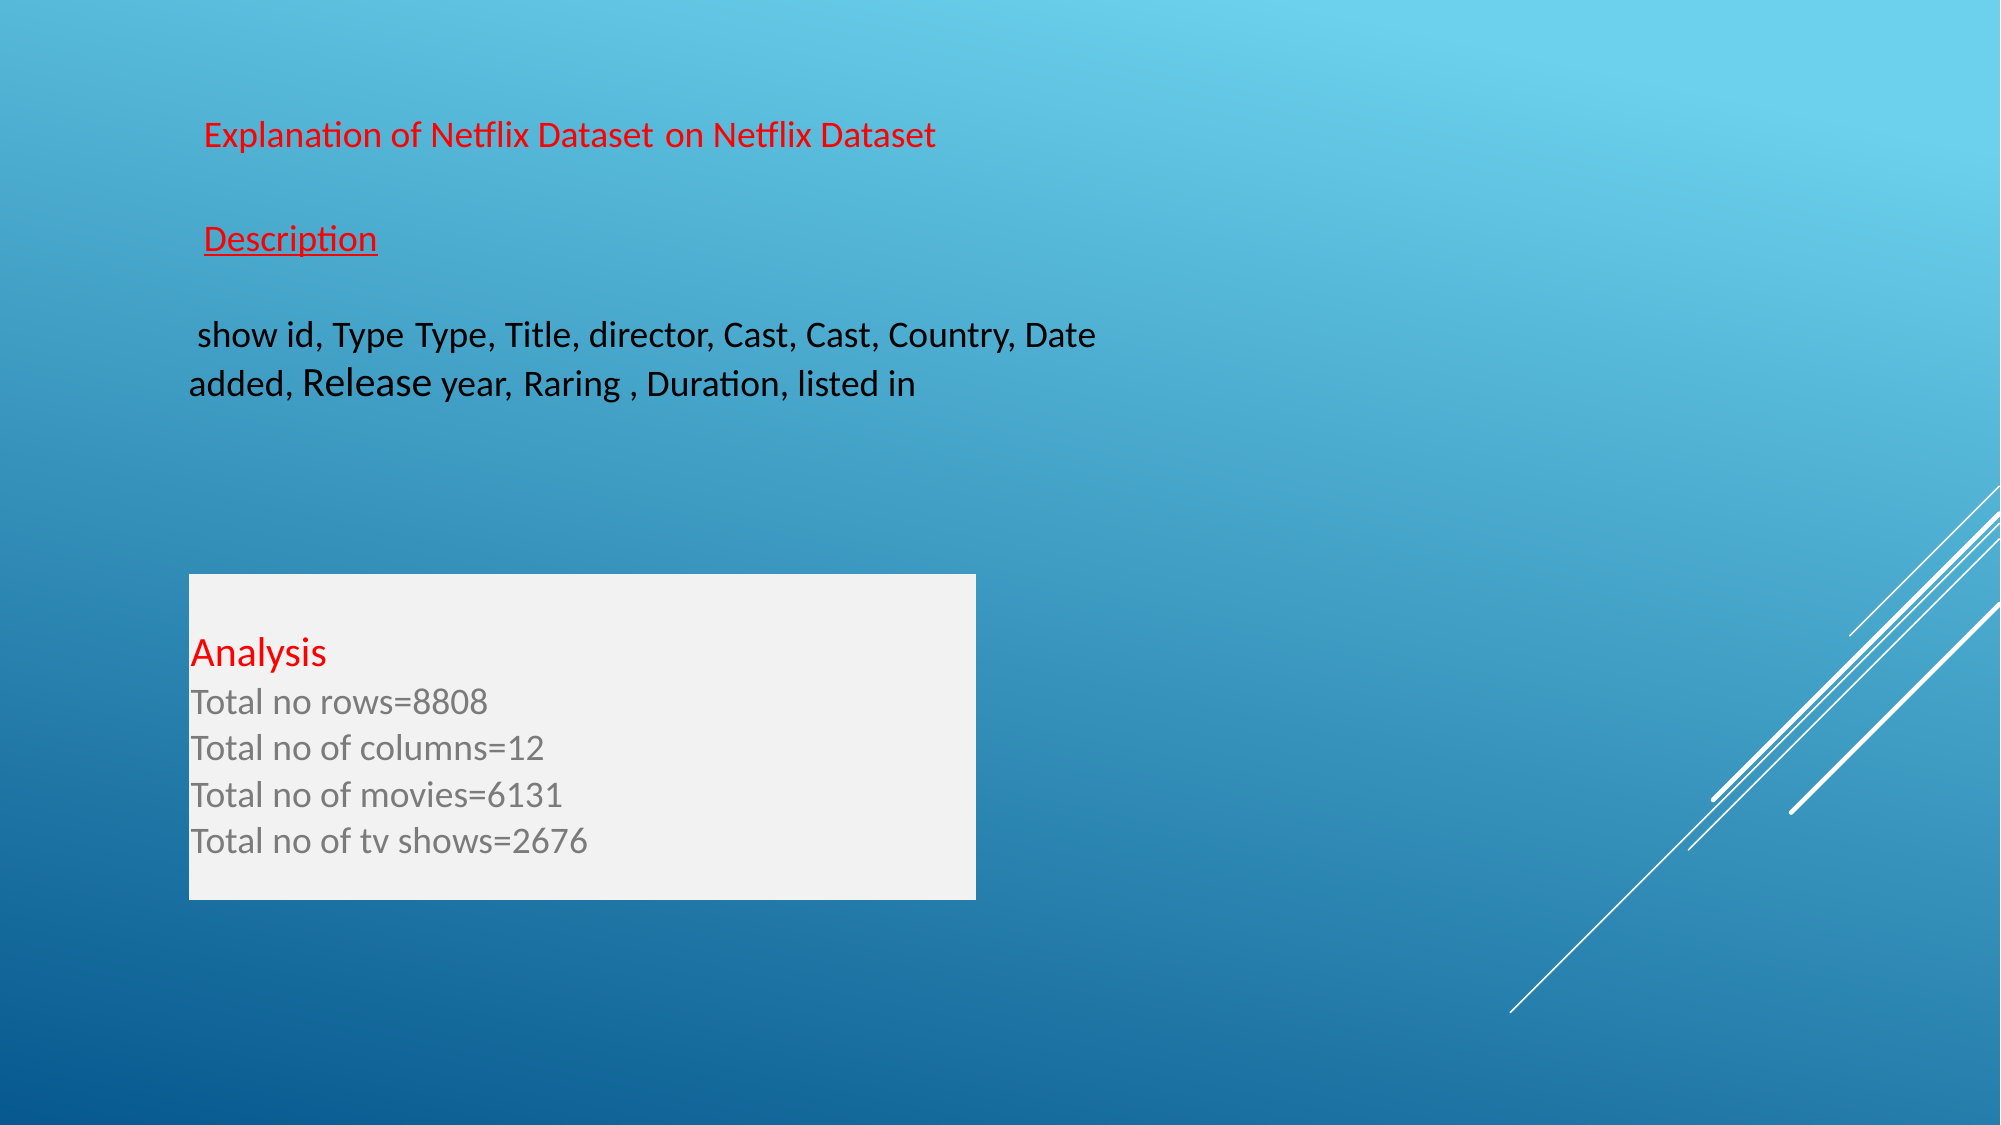

Explanation of Netflix Dataset on Netflix Dataset
Description
 show id, Type Type, Title, director, Cast, Cast, Country, Date added, Release year, Raring , Duration, listed in
| Analysis |  |  |  |
| --- | --- | --- | --- |
| Total no rows=8808 |  |  |  |
| Total no of columns=12 |  |  |  |
| Total no of movies=6131 |  |  |  |
| Total no of tv shows=2676 |  |  |  |
|  |  |  |  |